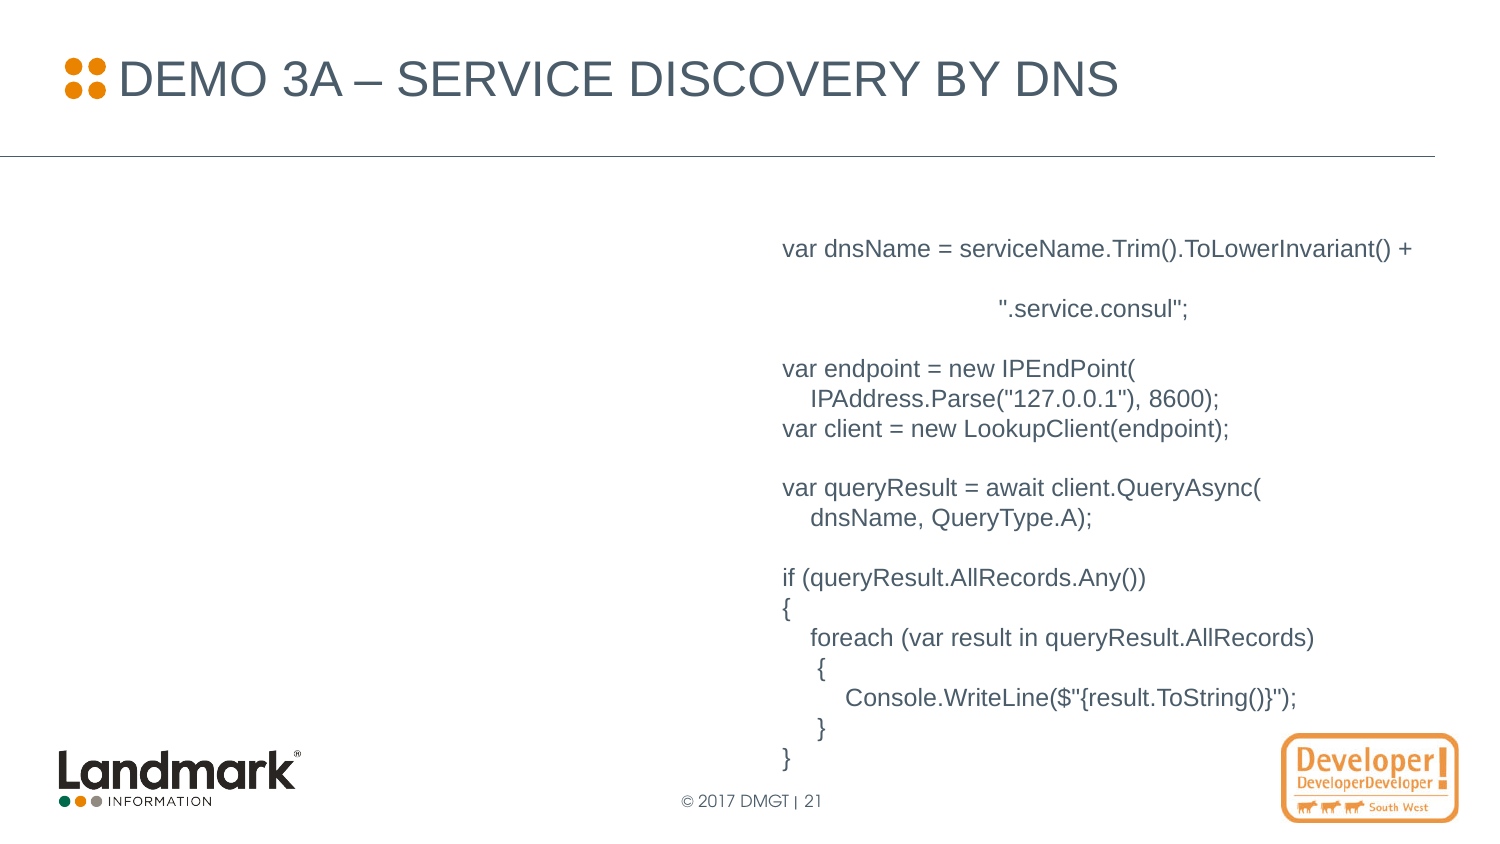

# Demo 3a – Service Discovery by dns

var dnsName = serviceName.Trim().ToLowerInvariant() + 
                               ".service.consul";
var endpoint = new IPEndPoint(
    IPAddress.Parse("127.0.0.1"), 8600);
var client = new LookupClient(endpoint);
var queryResult = await client.QueryAsync(
    dnsName, QueryType.A);
if (queryResult.AllRecords.Any())
{
    foreach (var result in queryResult.AllRecords)
     {
         Console.WriteLine($"{result.ToString()}");
     }
}